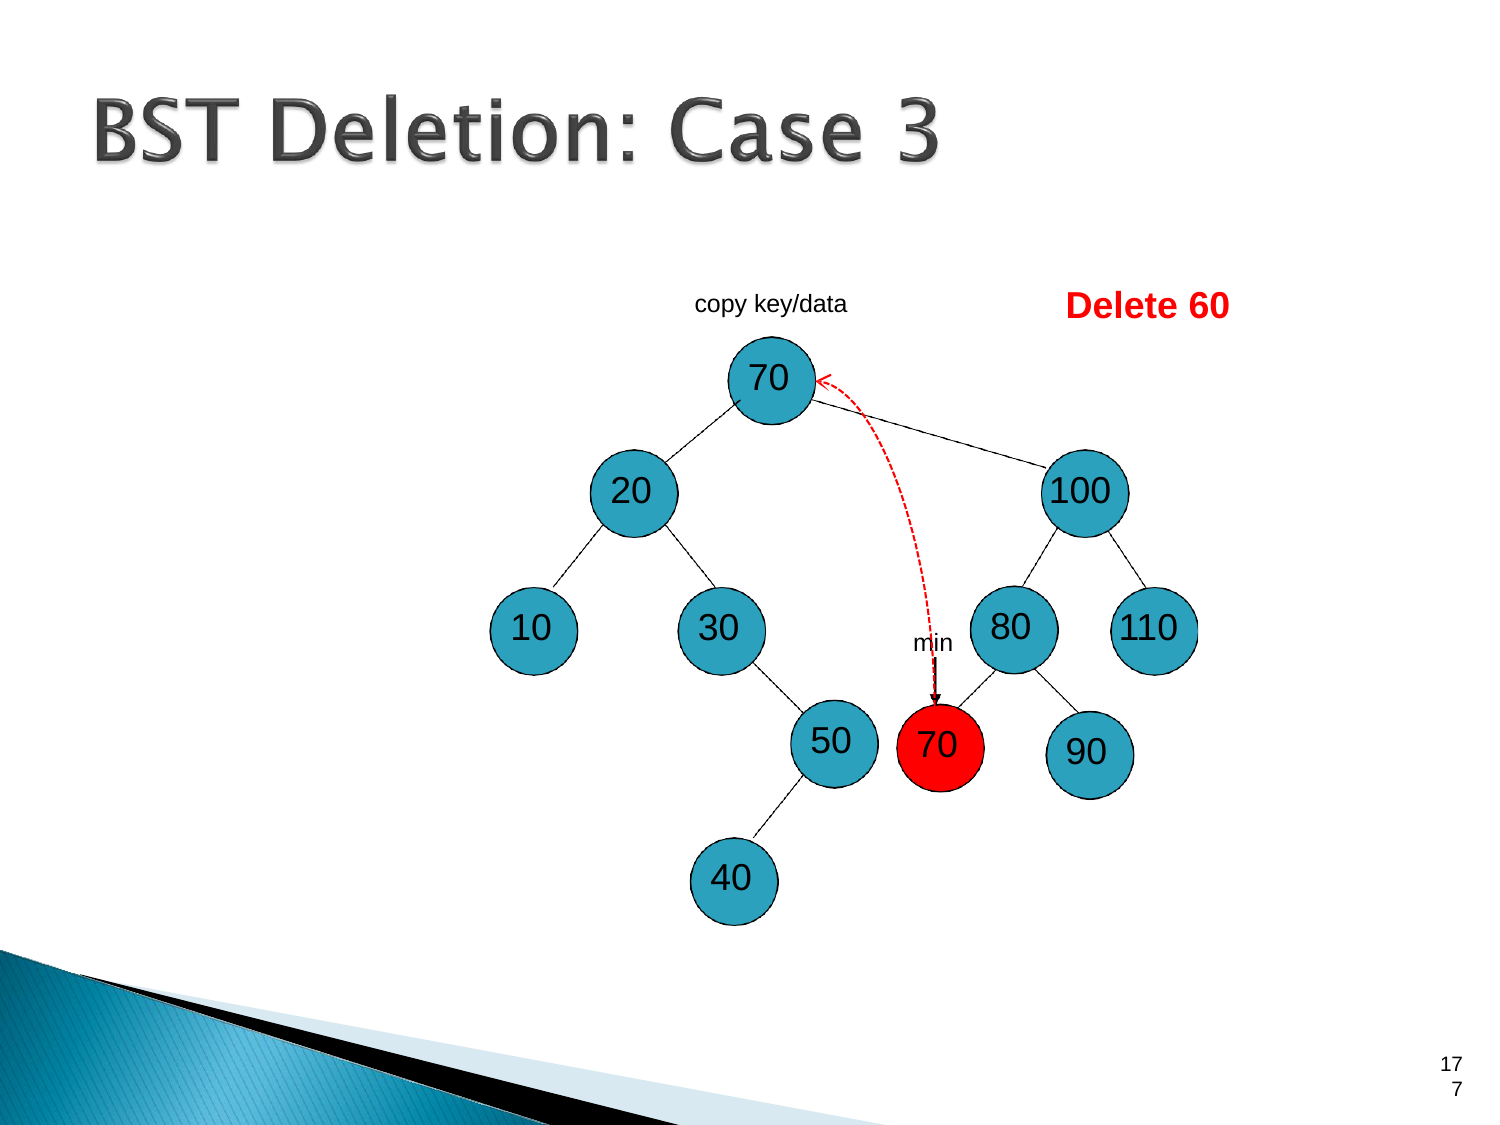

# Delete 60
copy key/data

70

20
100
80
10
30
110
min
50
70
90
40
17
7